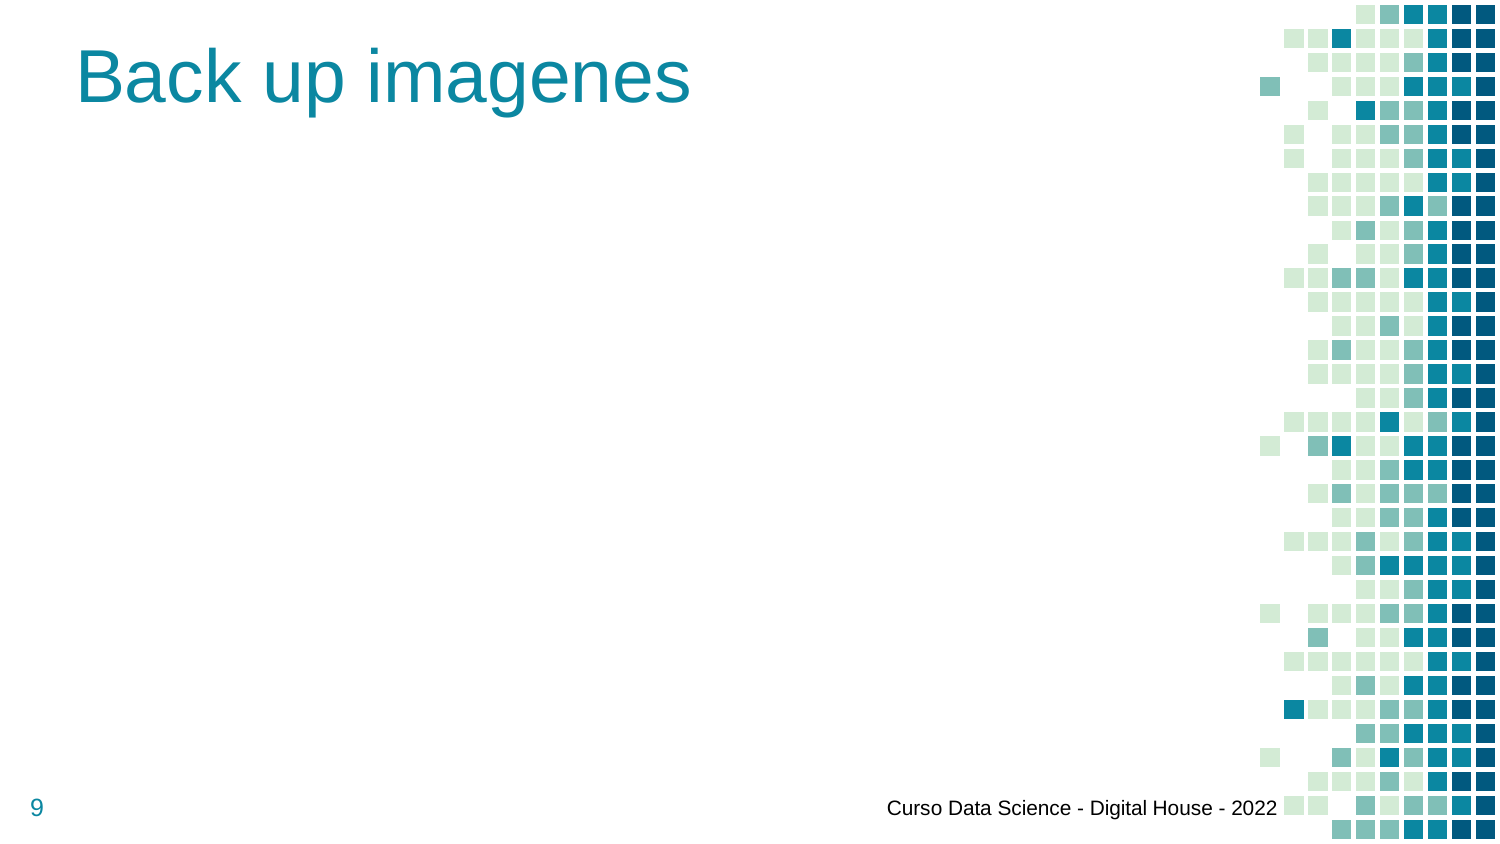

# Back up imagenes
9
Curso Data Science - Digital House - 2022